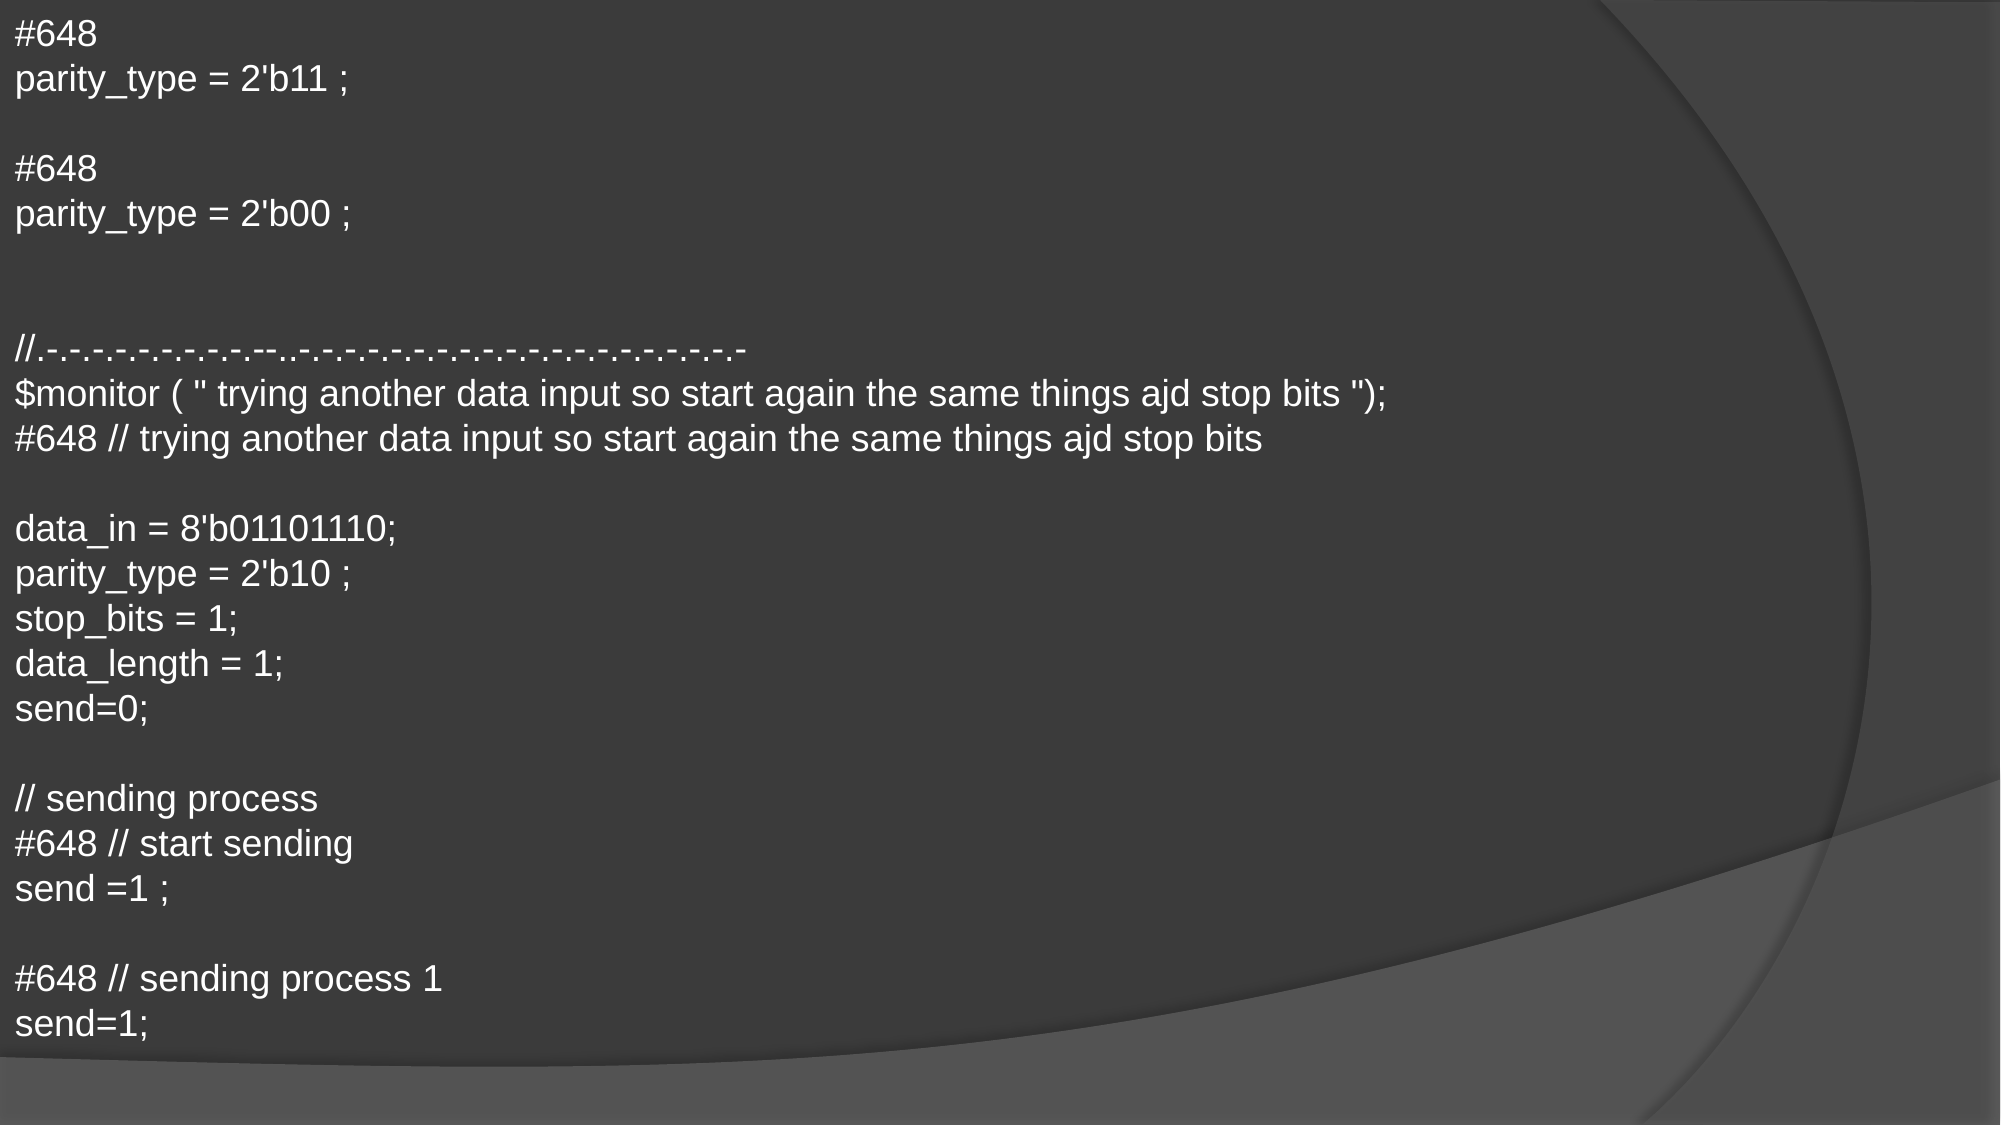

#648
parity_type = 2'b11 ;

#648
parity_type = 2'b00 ;

//.-.-.-.-.-.-.-.-.-.--..-.-.-.-.-.-.-.-.-.-.-.-.-.-.-.-.-.-.-.-
$monitor ( " trying another data input so start again the same things ajd stop bits ");
#648 // trying another data input so start again the same things ajd stop bits

data_in = 8'b01101110;
parity_type = 2'b10 ;
stop_bits = 1;
data_length = 1;
send=0;

// sending process
#648 // start sending
send =1 ;

#648 // sending process 1
send=1;